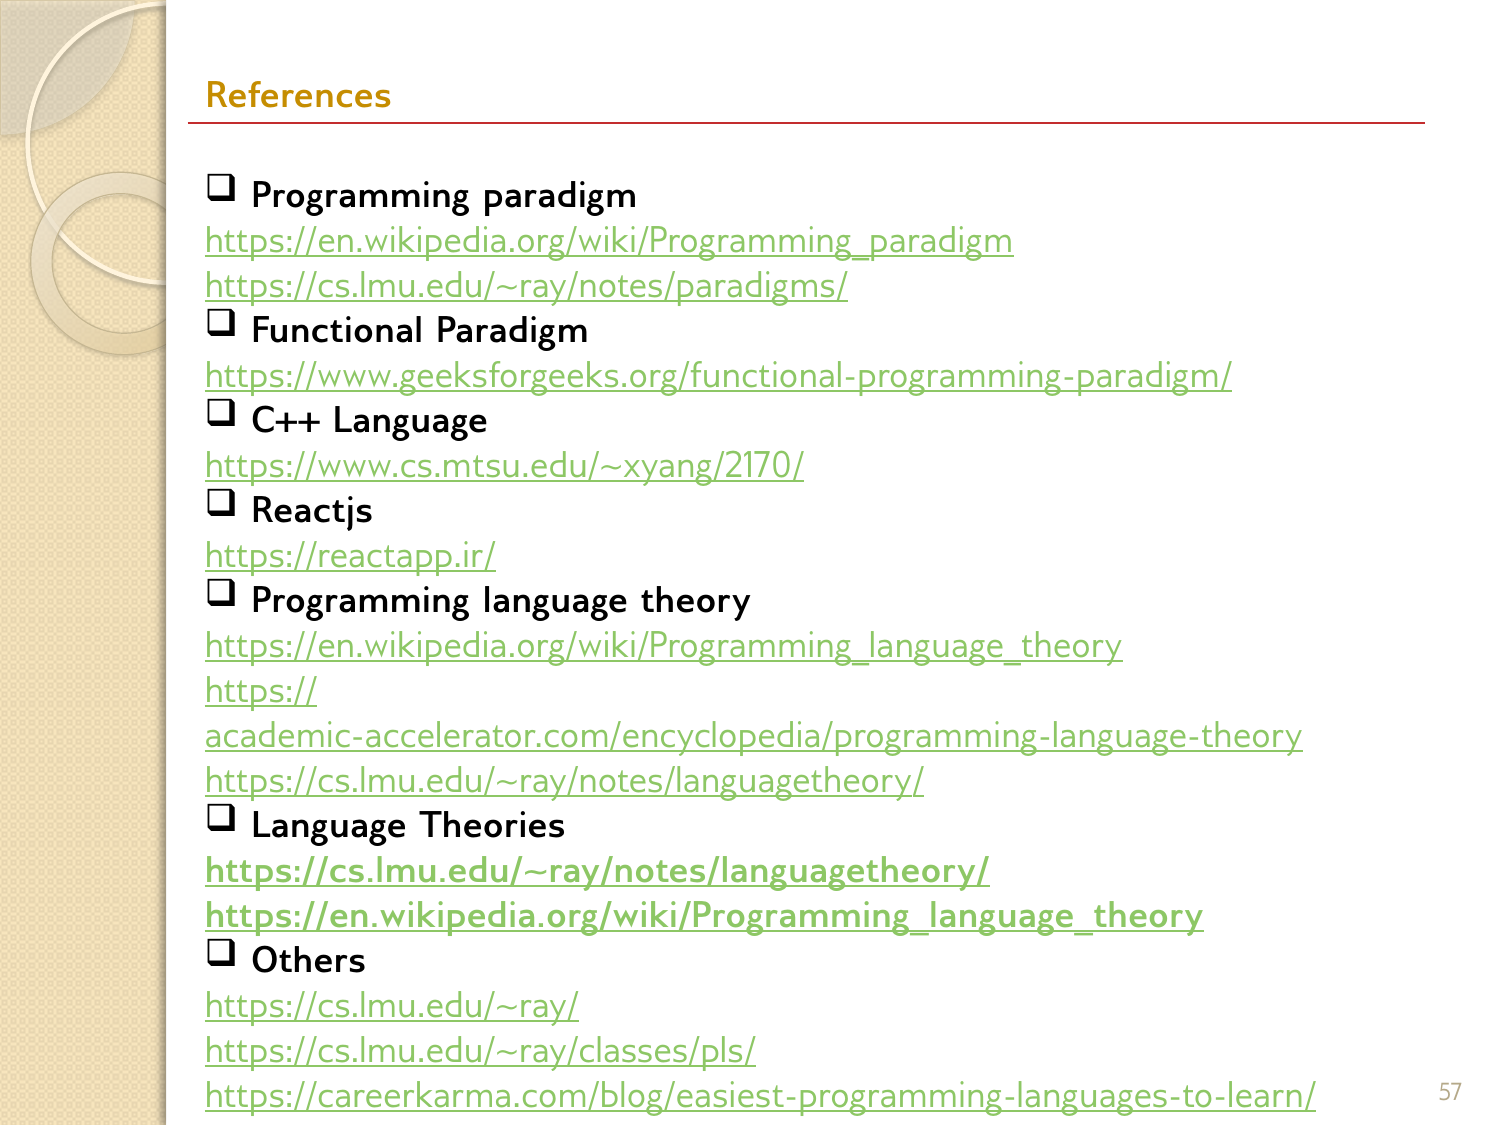

References
Programming paradigm
https://en.wikipedia.org/wiki/Programming_paradigm
https://cs.lmu.edu/~ray/notes/paradigms/
Functional Paradigm
https://www.geeksforgeeks.org/functional-programming-paradigm/
C++ Language
https://www.cs.mtsu.edu/~xyang/2170/
Reactjs
https://reactapp.ir/
Programming language theory
https://en.wikipedia.org/wiki/Programming_language_theory
https://academic-accelerator.com/encyclopedia/programming-language-theory
https://cs.lmu.edu/~ray/notes/languagetheory/
Language Theories
https://cs.lmu.edu/~ray/notes/languagetheory/
https://en.wikipedia.org/wiki/Programming_language_theory
Others
https://cs.lmu.edu/~ray/
https://cs.lmu.edu/~ray/classes/pls/
https://careerkarma.com/blog/easiest-programming-languages-to-learn/

57